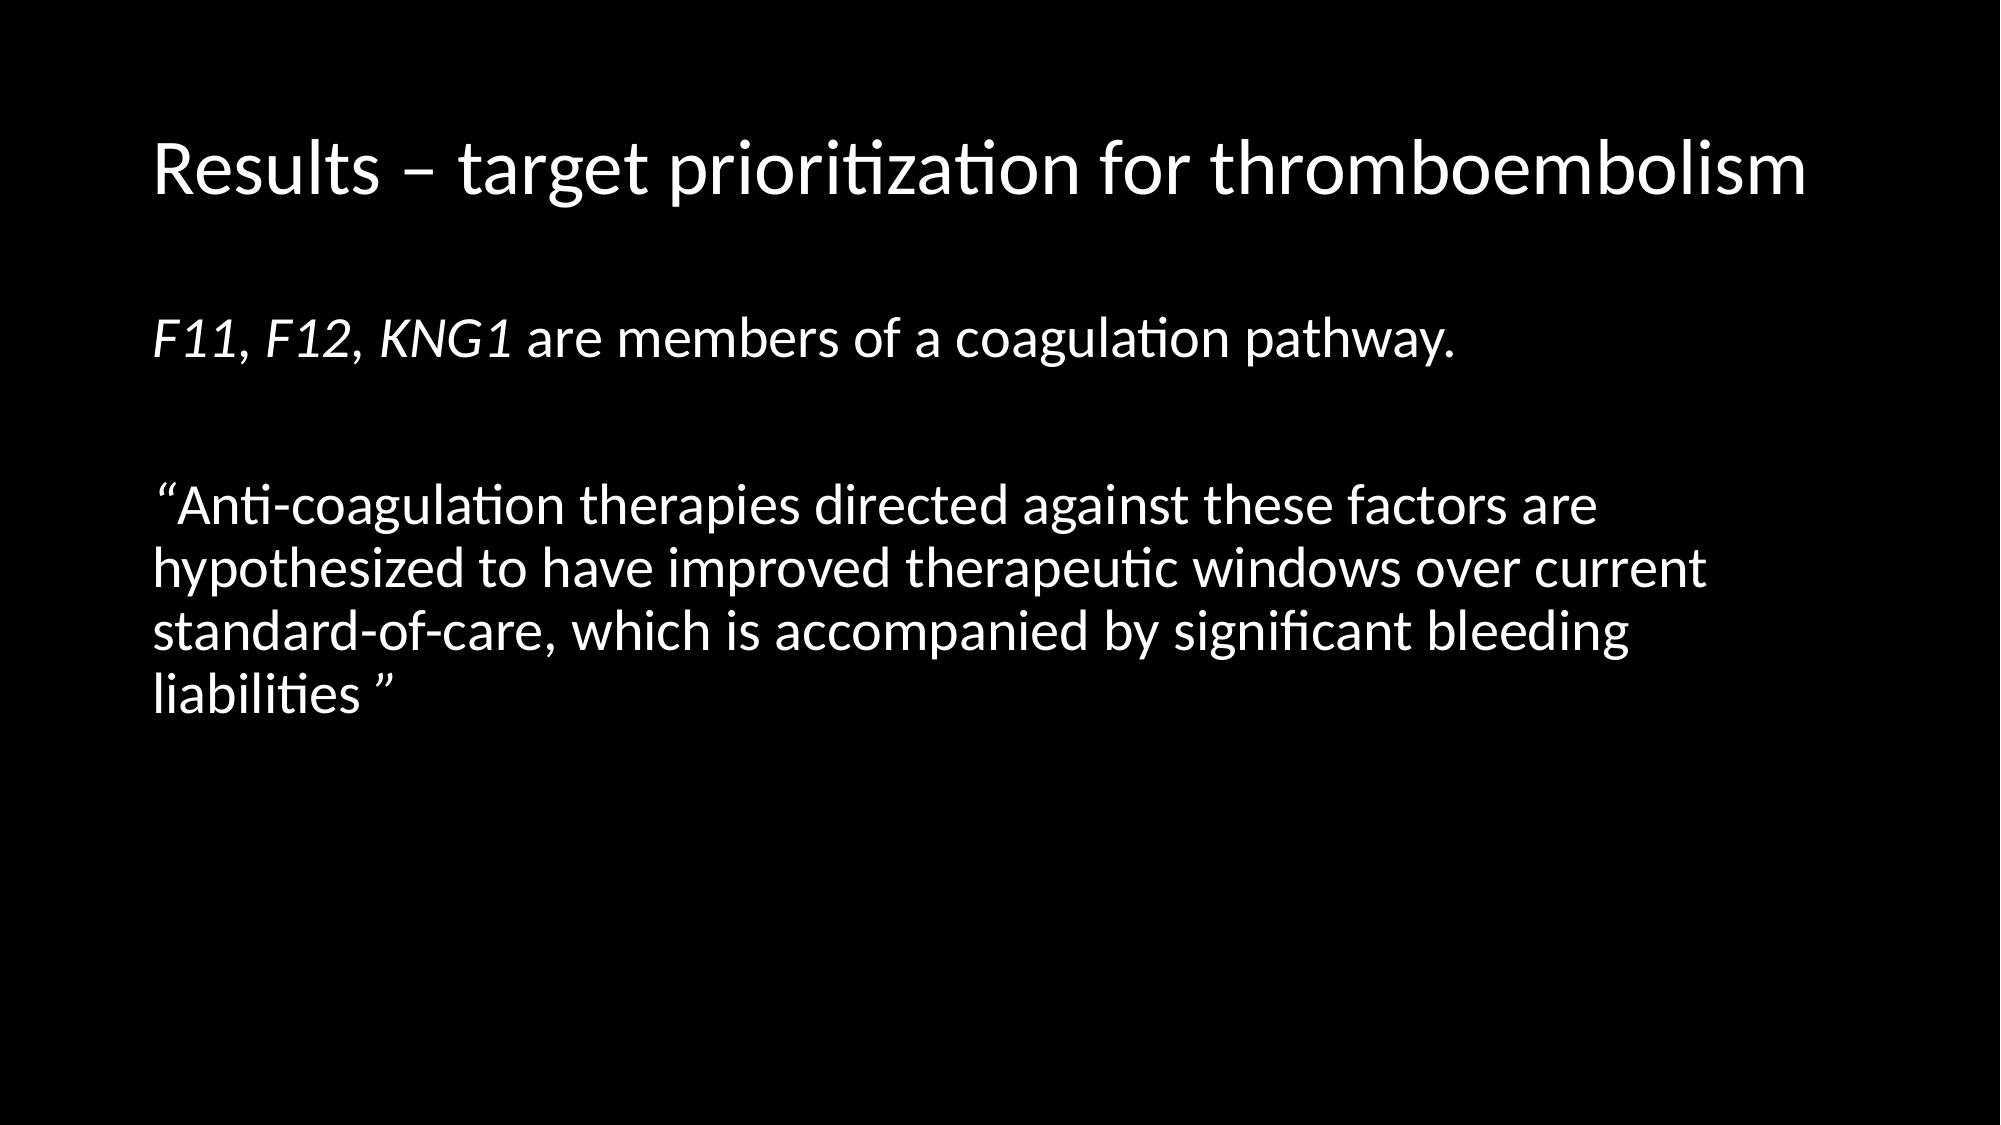

# Results – target prioritization for thromboembolism
F11, F12, KNG1 are members of a coagulation pathway.

“Anti-coagulation therapies directed against these factors are hypothesized to have improved therapeutic windows over current standard-of-care, which is accompanied by significant bleeding liabilities ”